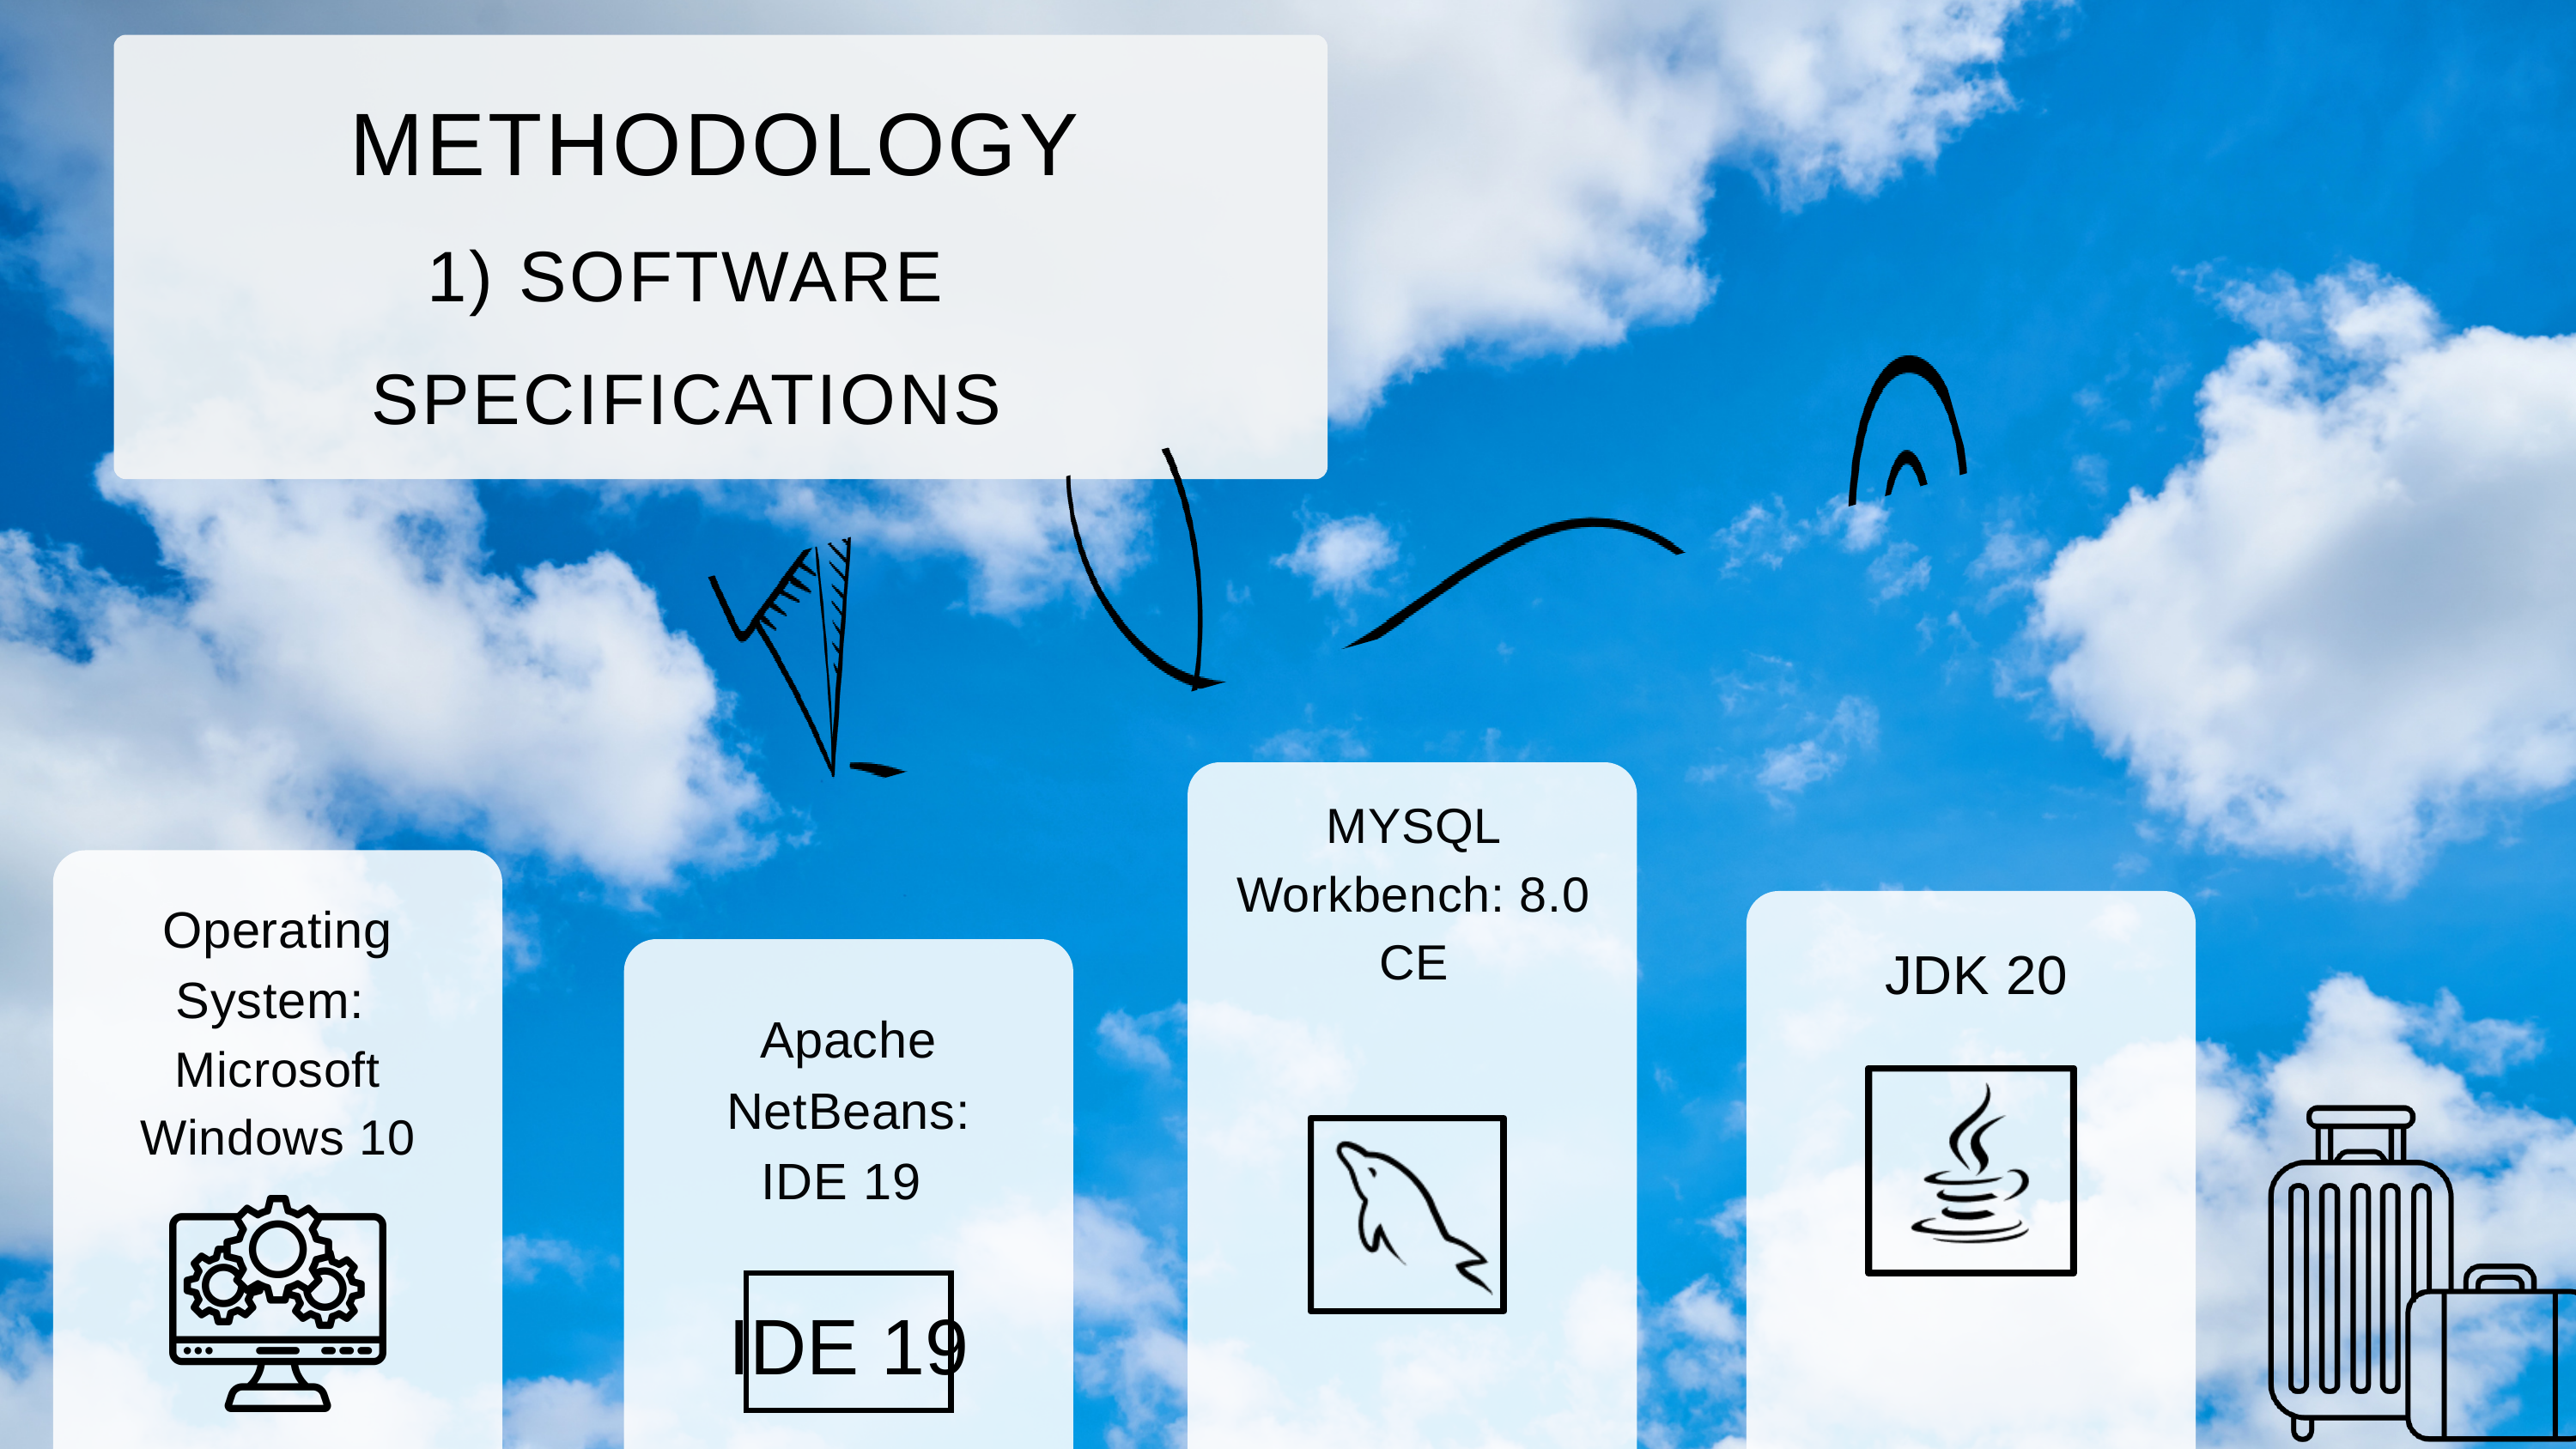

METHODOLOGY
1) SOFTWARE SPECIFICATIONS

MYSQL Workbench: 8.0 CE

Operating System:
Microsoft Windows 10

JDK 20

Apache NetBeans:
IDE 19

IDE 19